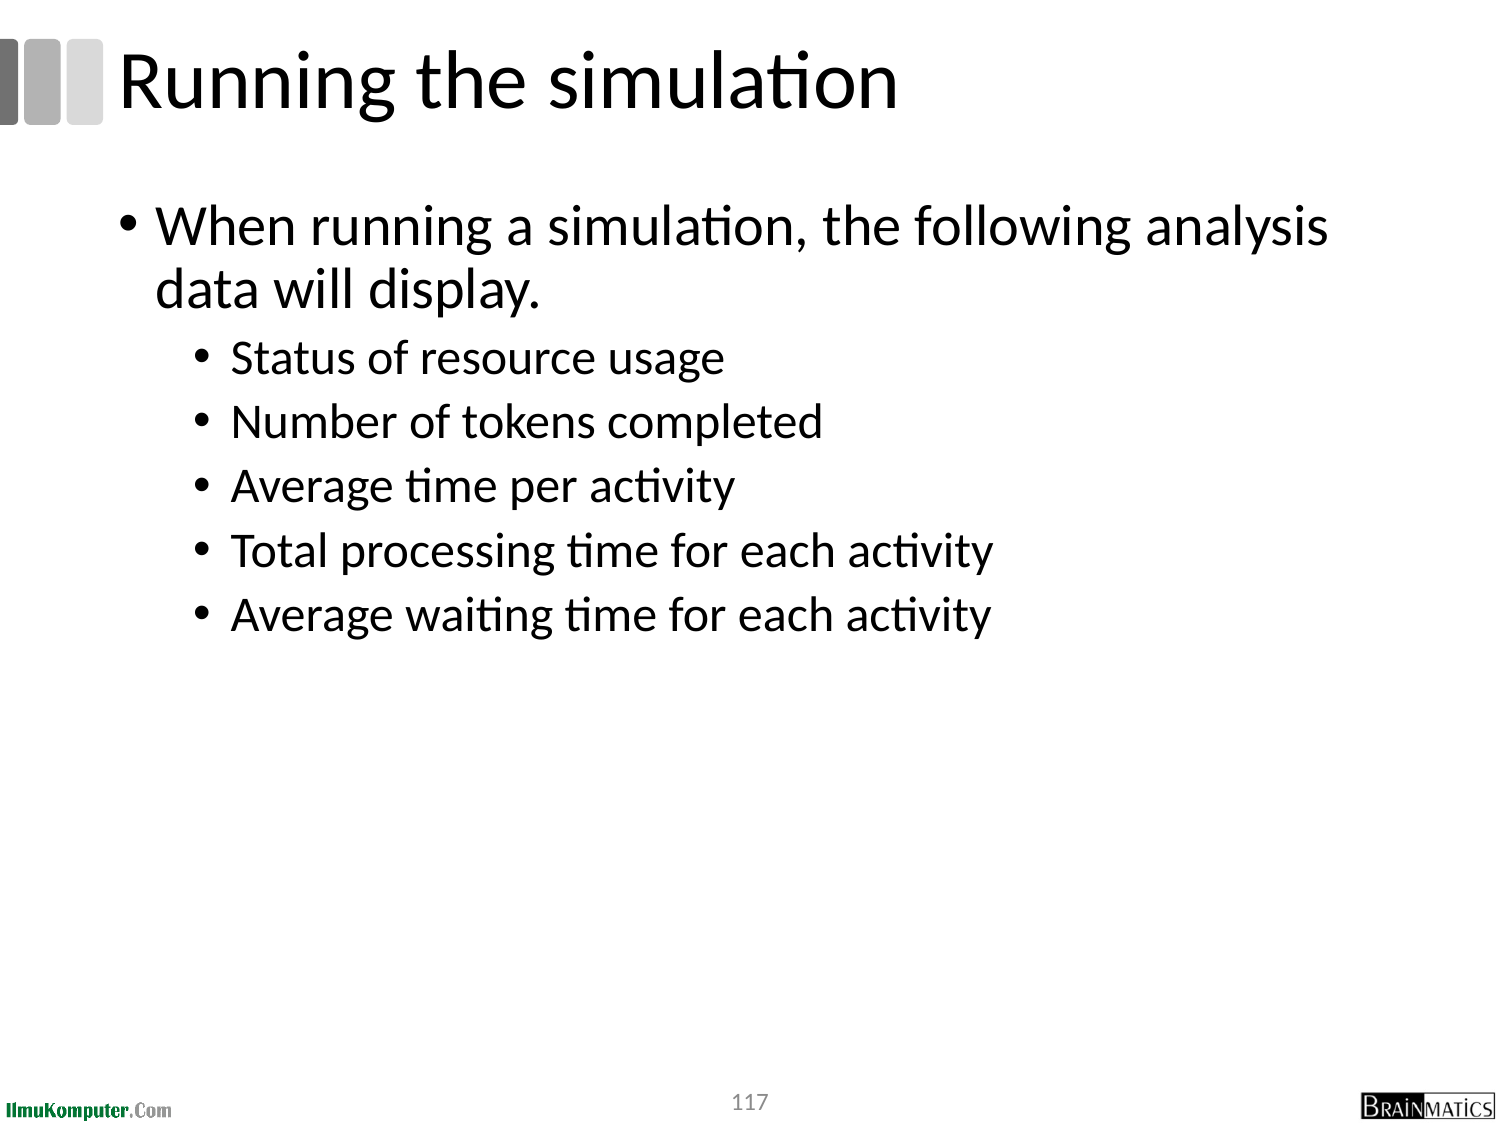

# Running the simulation
When running a simulation, the following analysis data will display.
Status of resource usage
Number of tokens completed
Average time per activity
Total processing time for each activity
Average waiting time for each activity
117